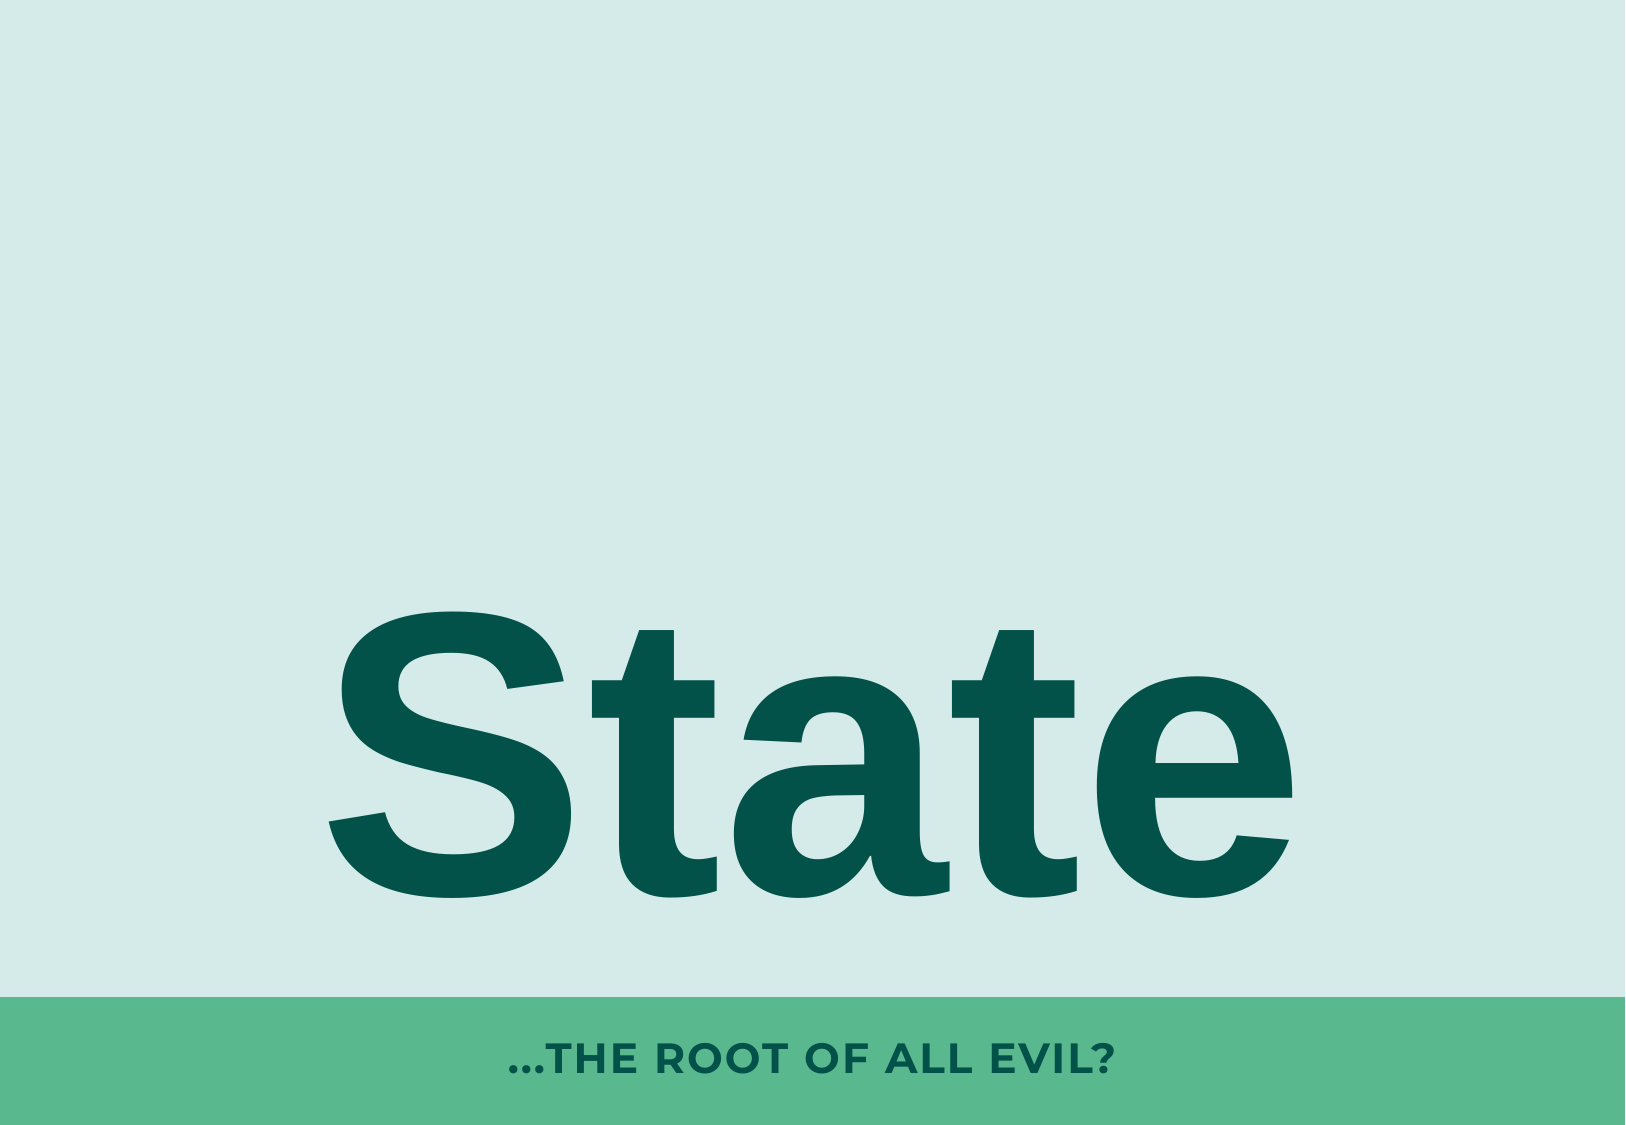

State
# ...the root of all evil?